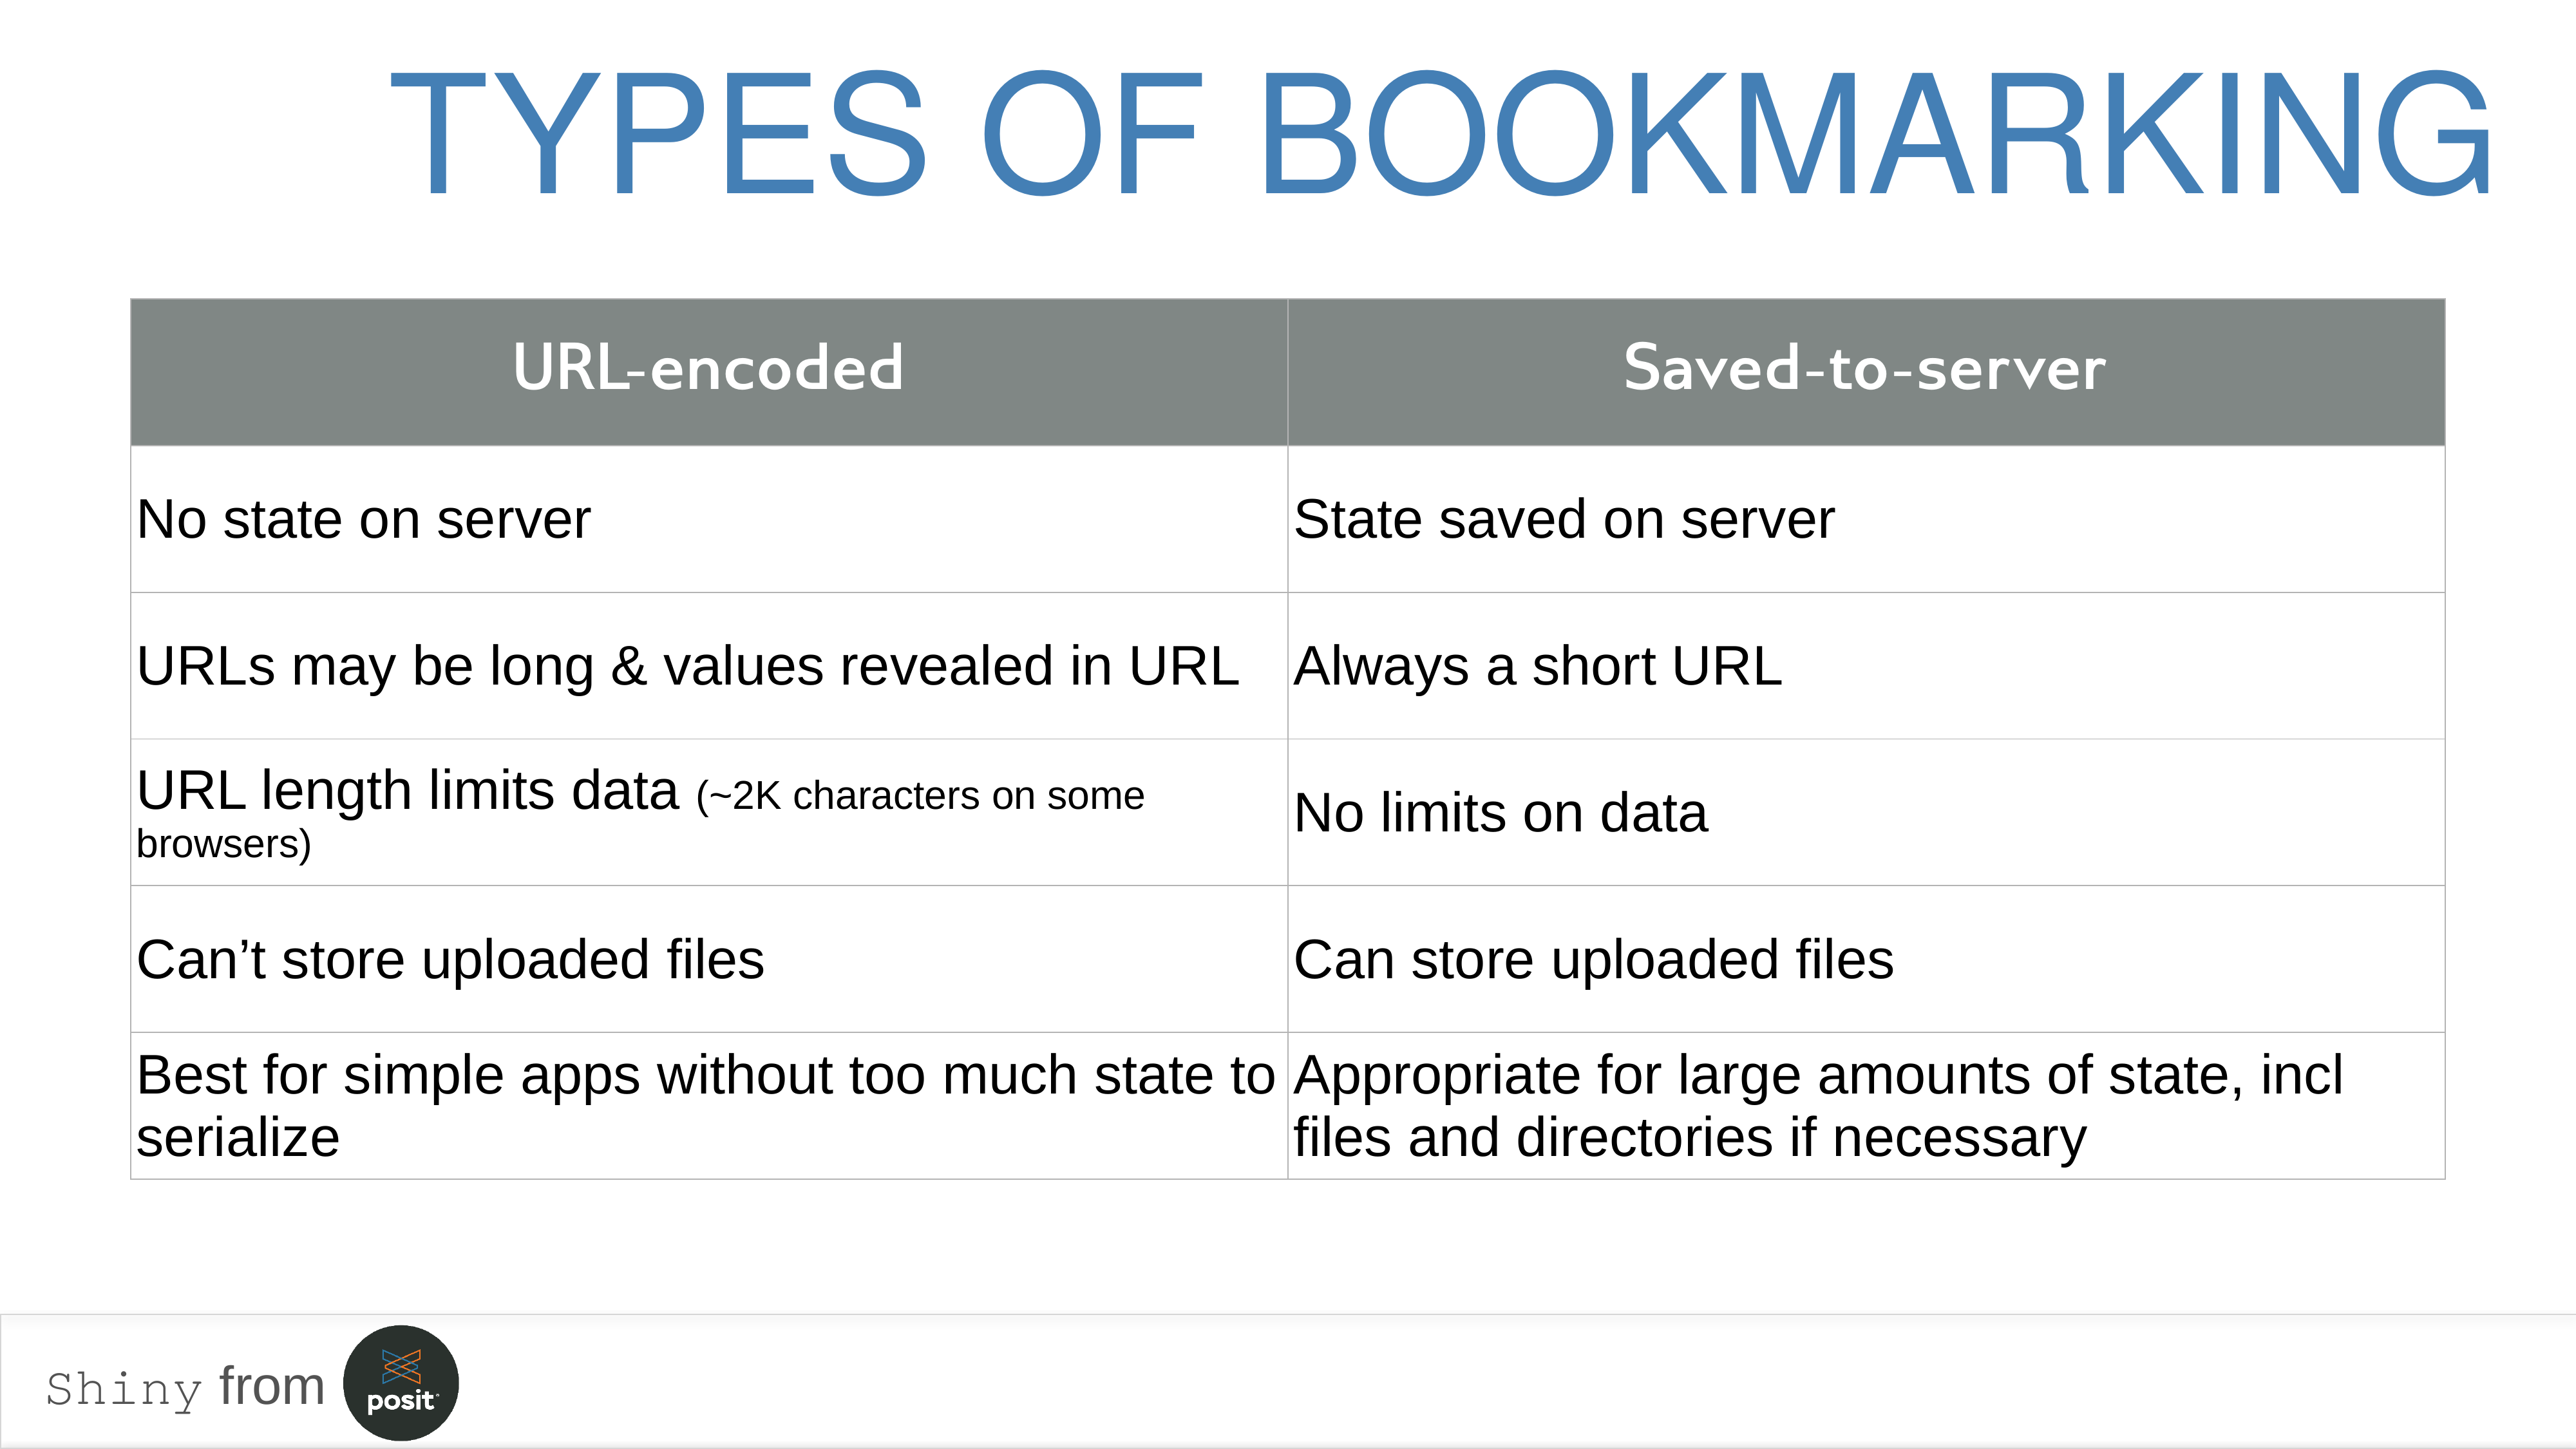

types of bookmarking
| URL-encoded | Saved-to-server |
| --- | --- |
| No state on server | State saved on server |
| URLs may be long & values revealed in URL | Always a short URL |
| URL length limits data (~2K characters on some browsers) | No limits on data |
| Can’t store uploaded files | Can store uploaded files |
| Best for simple apps without too much state to serialize | Appropriate for large amounts of state, incl files and directories if necessary |